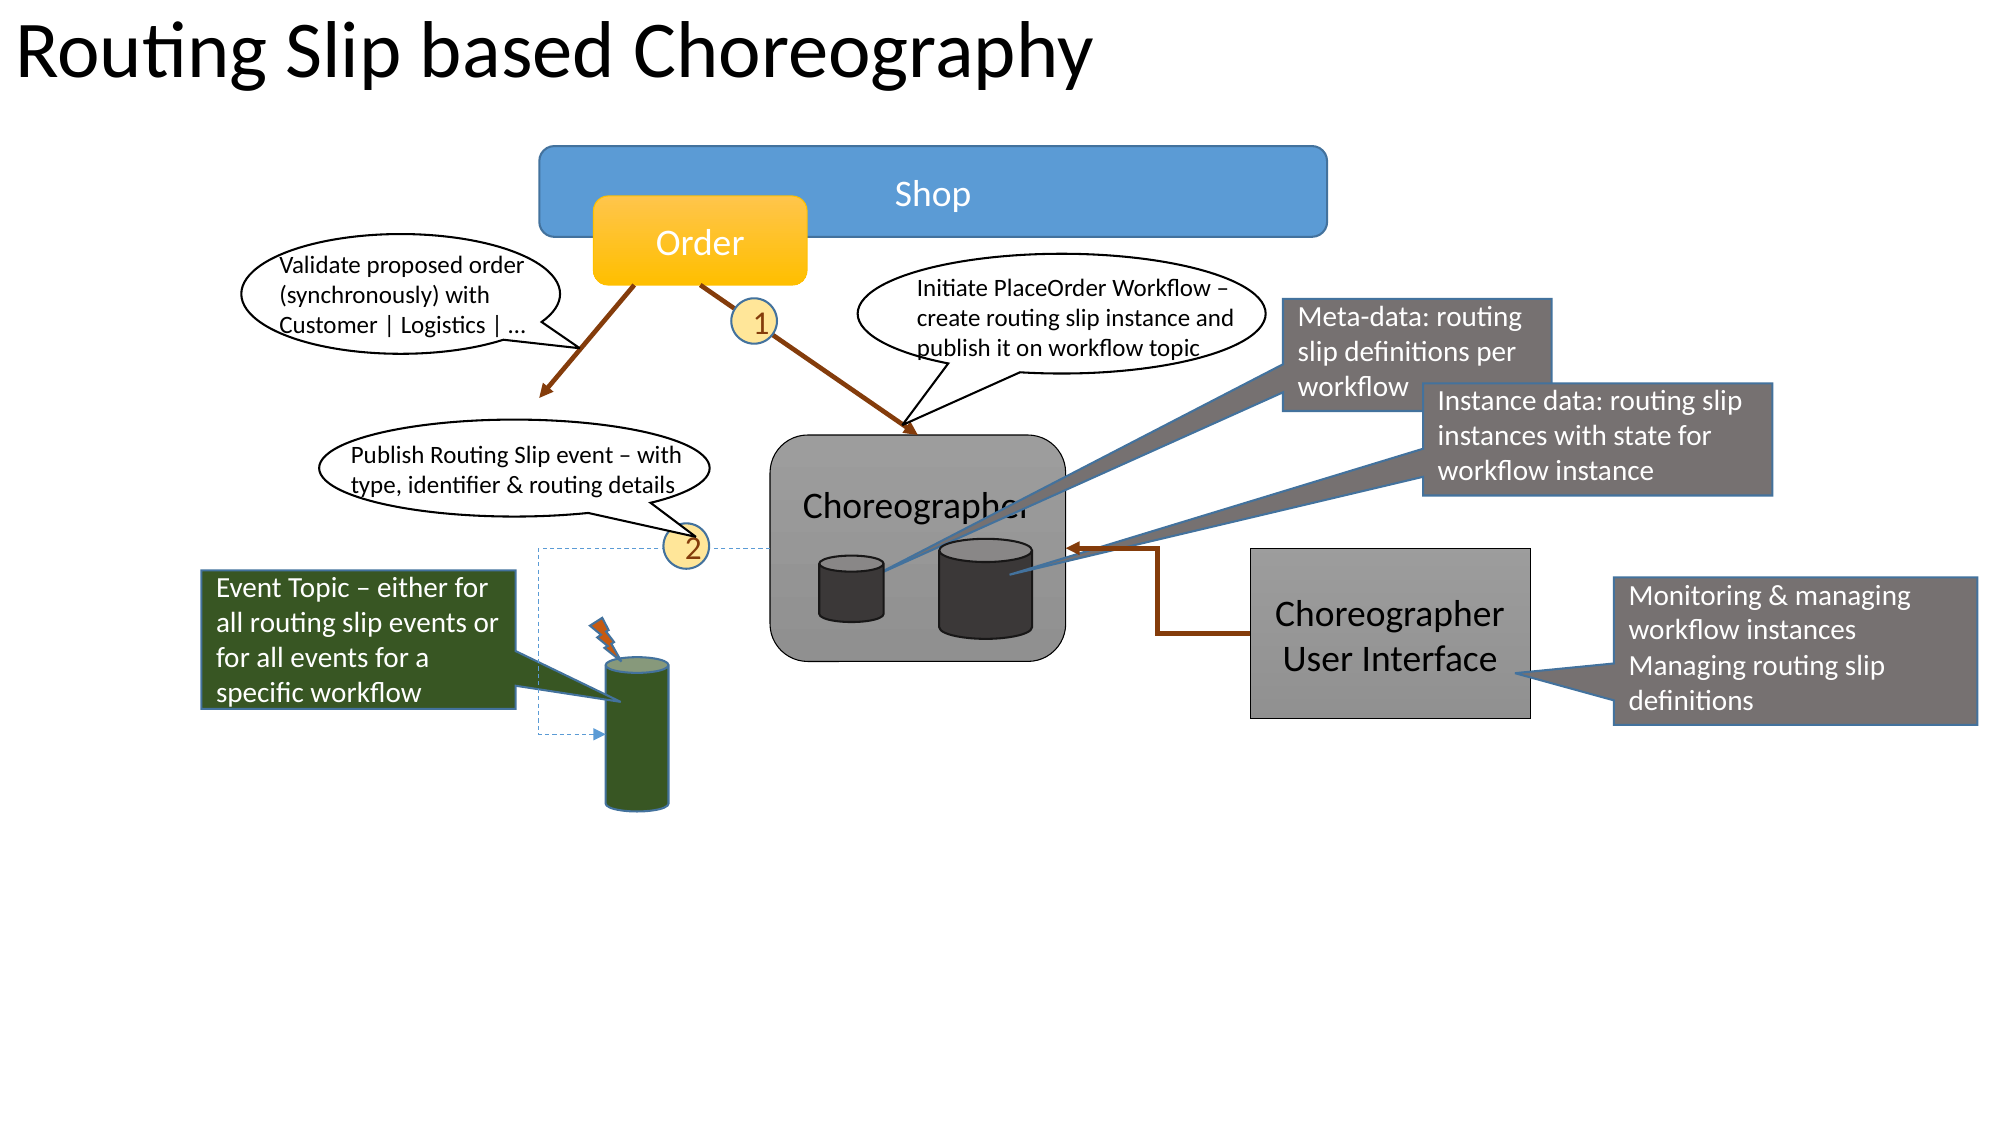

# Routing Slip based Choreography
Shop
Order

Validate proposed order (synchronously) with Customer | Logistics | …

Initiate PlaceOrder Workflow – create routing slip instance and publish it on workflow topic
Meta-data: routing slip definitions per workflow
1

Instance data: routing slip instances with state for workflow instance

Publish Routing Slip event – with type, identifier & routing details
Choreographer

2

Choreographer User Interface

Event Topic – either for all routing slip events or for all events for a specific workflow
Monitoring & managing workflow instances
Managing routing slip definitions